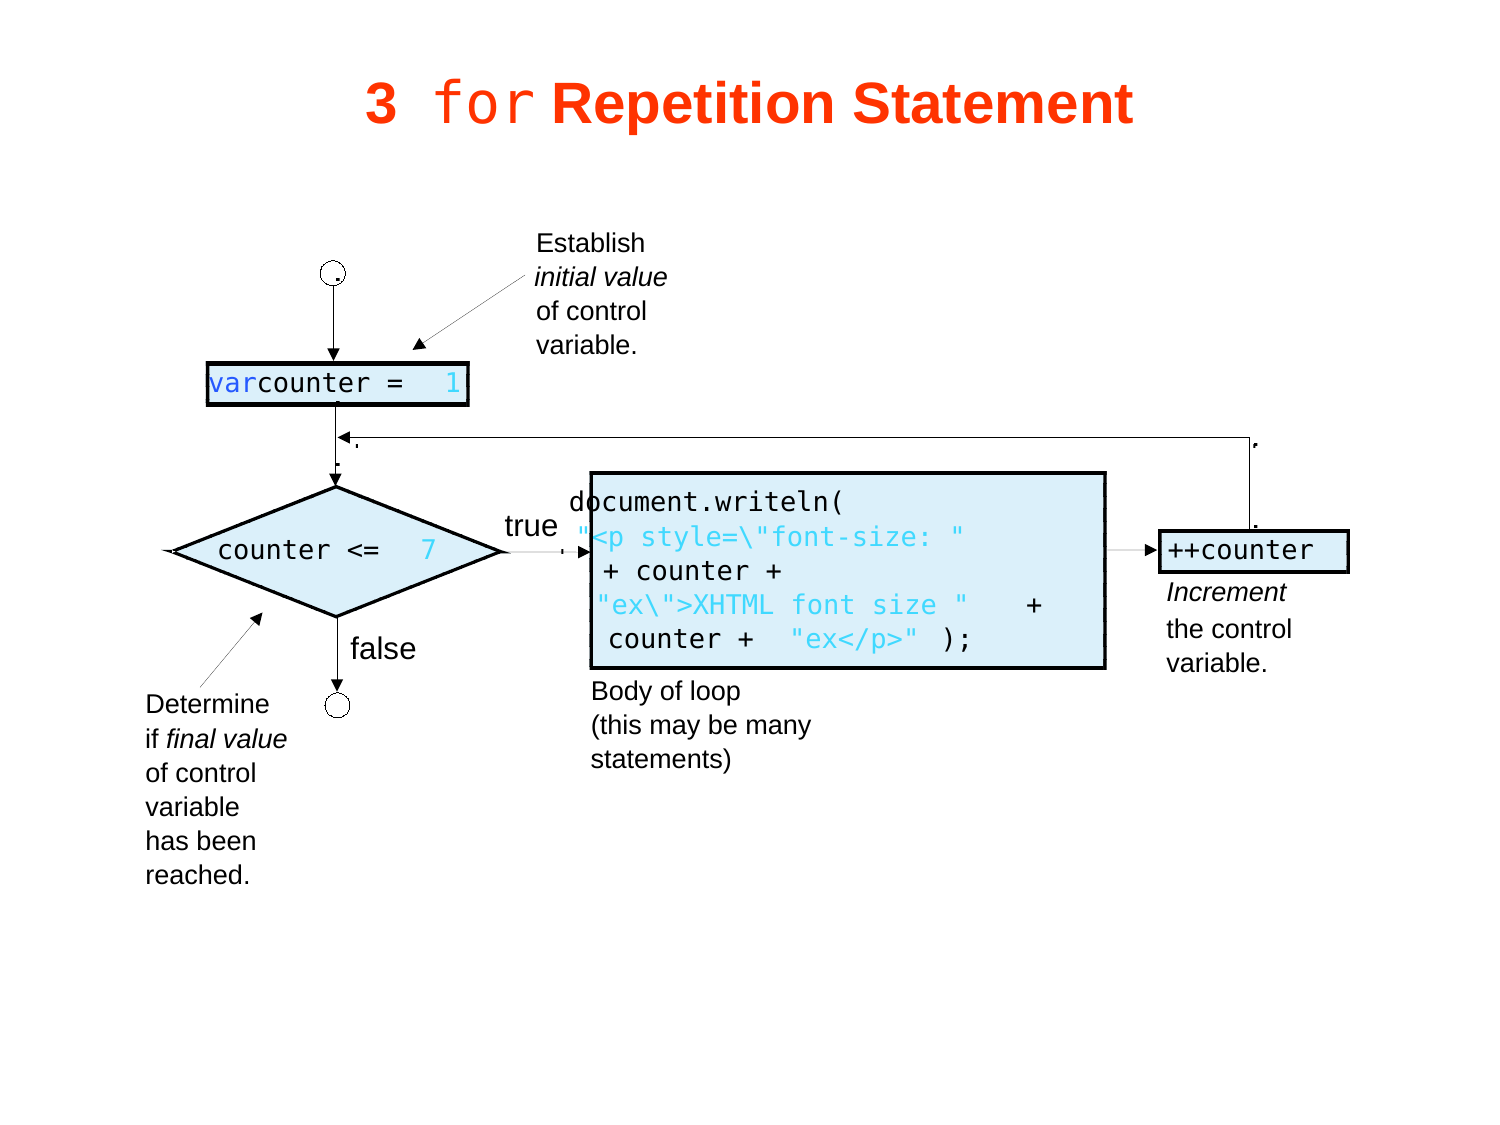

# 3  for Repetition Statement
Establish
initial value

of control
variable.

var
 counter =
1

document.writeln(
true

"<p style=\"font-size: "

counter <=
7
++counter

  + counter +

Increment

"ex\">XHTML font size "
 +
the control

  counter +
"ex</p>"
 );
false
variable.

Body of loop
Determine

(this may be many
if

final value
statements)
of control
variable
has been
reached.